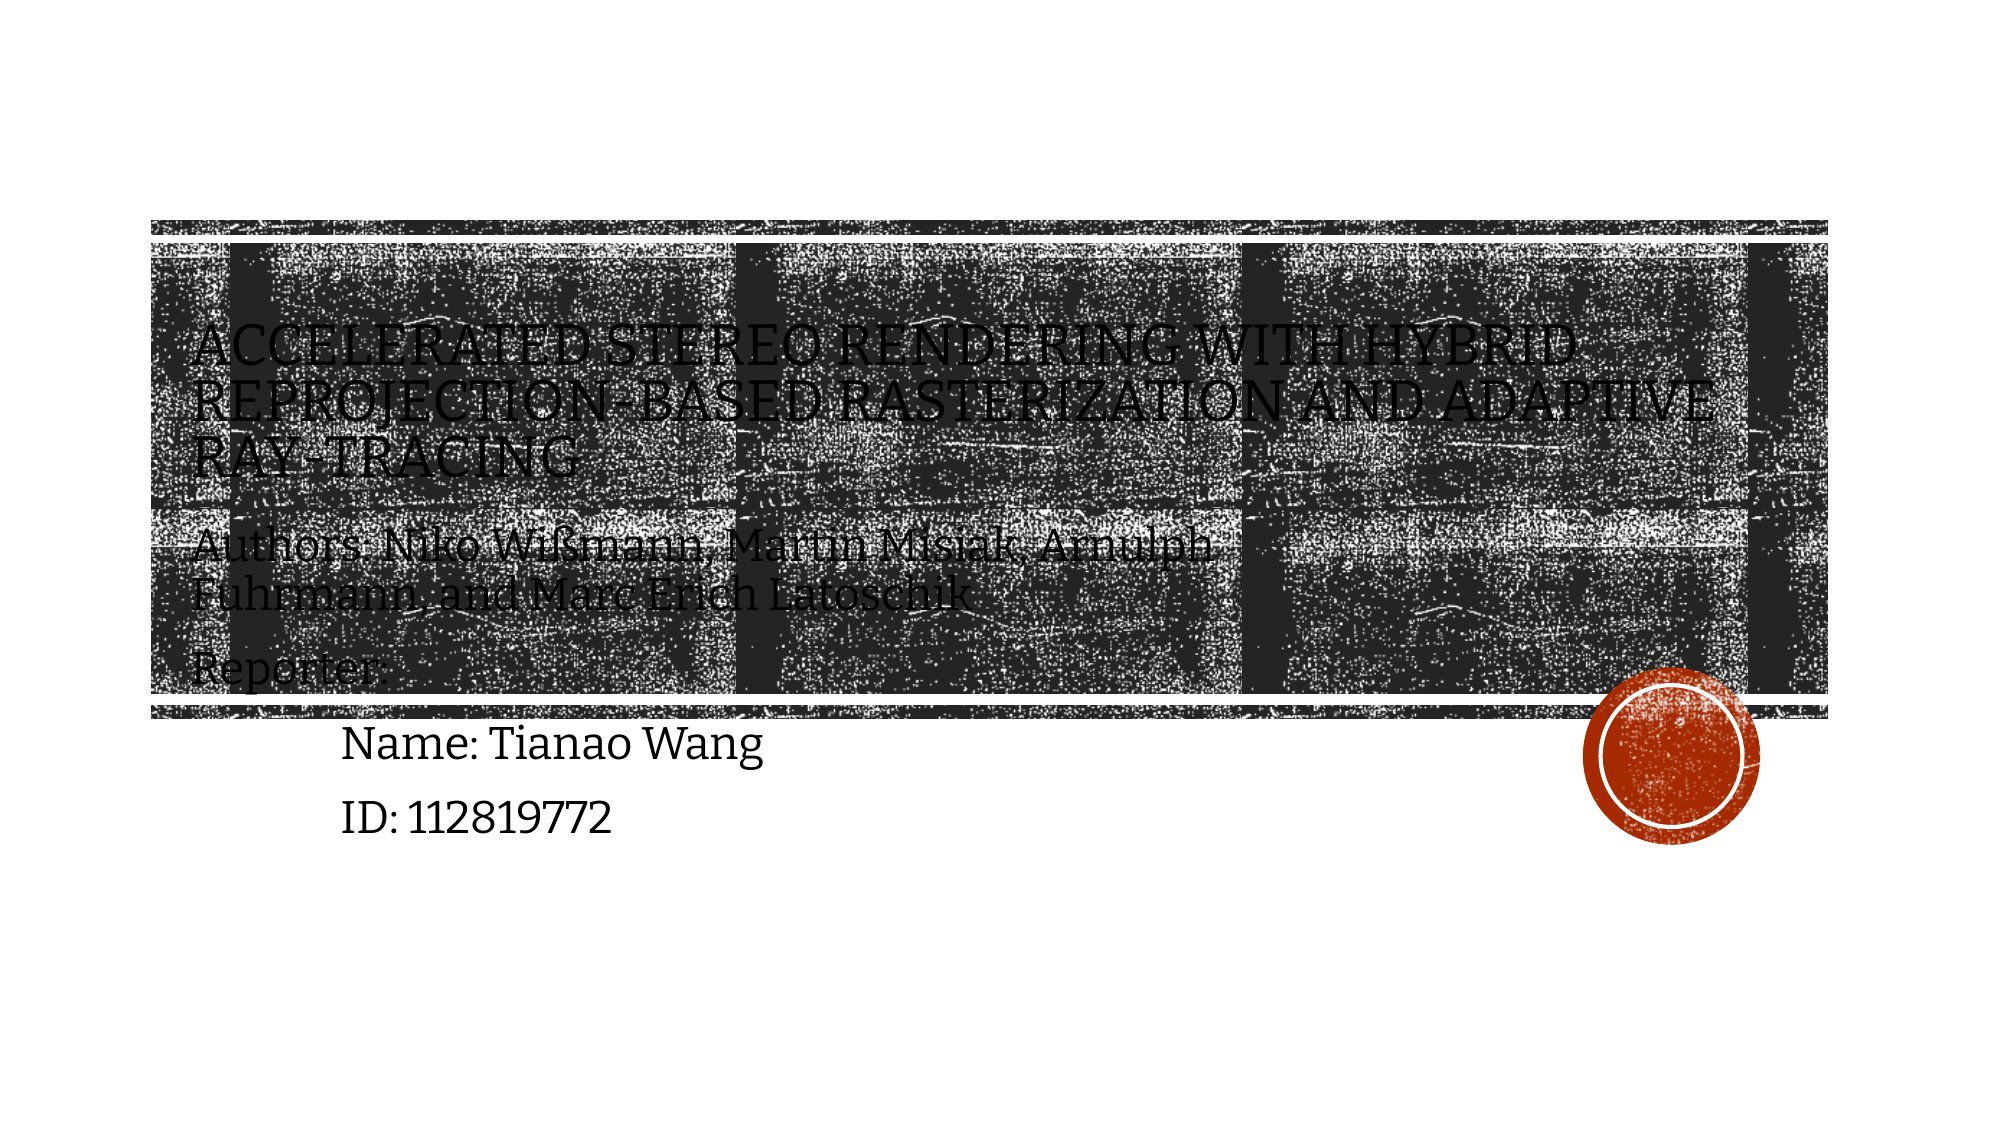

# Accelerated Stereo Rendering with Hybrid Reprojection-Based Rasterization and Adaptive Ray-Tracing
Authors: Niko Wißmann, Martin Misiak, Arnulph Fuhrmann, and Marc Erich Latoschik
Reporter:
	Name: Tianao Wang
	ID: 112819772